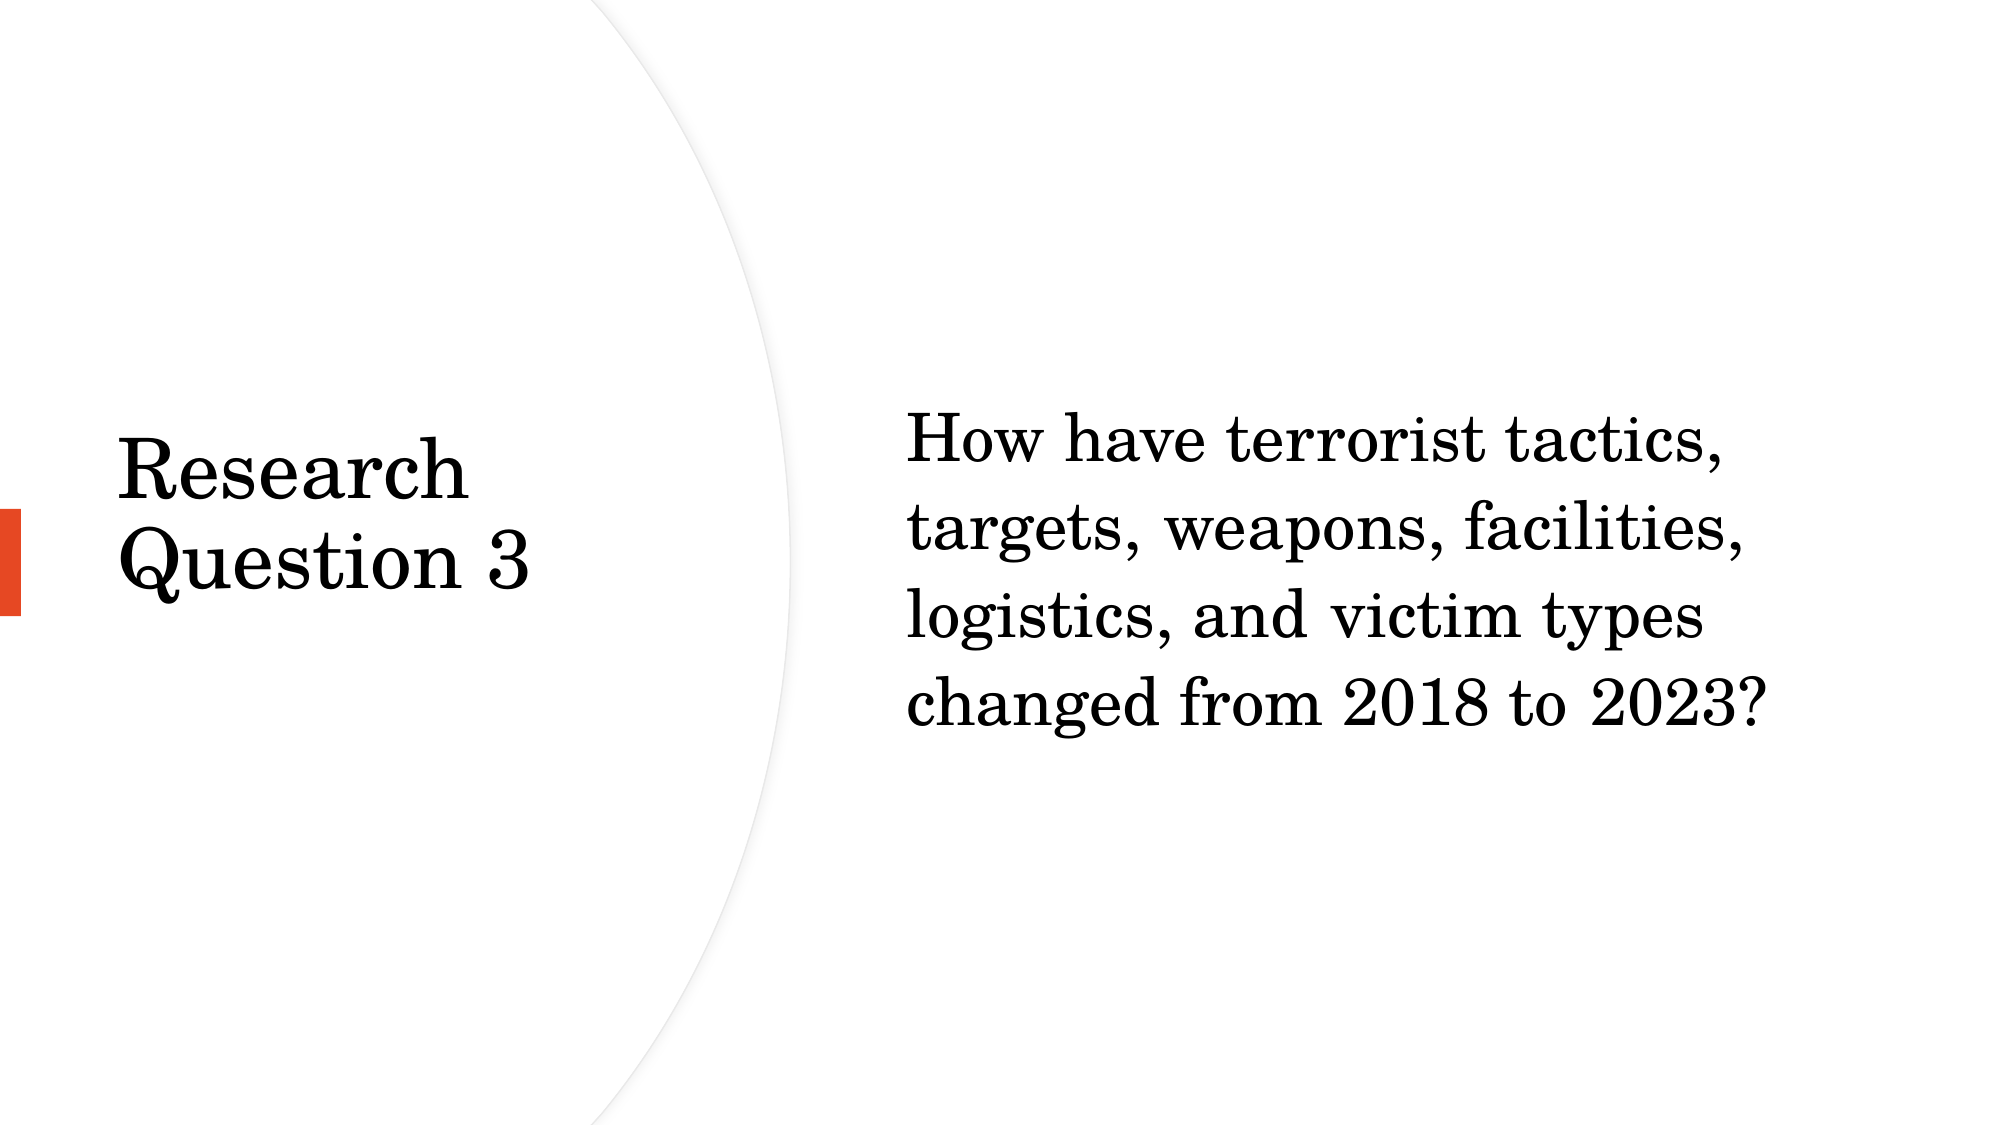

How have terrorist tactics, targets, weapons, facilities, logistics, and victim types changed from 2018 to 2023?
# Research Question 3